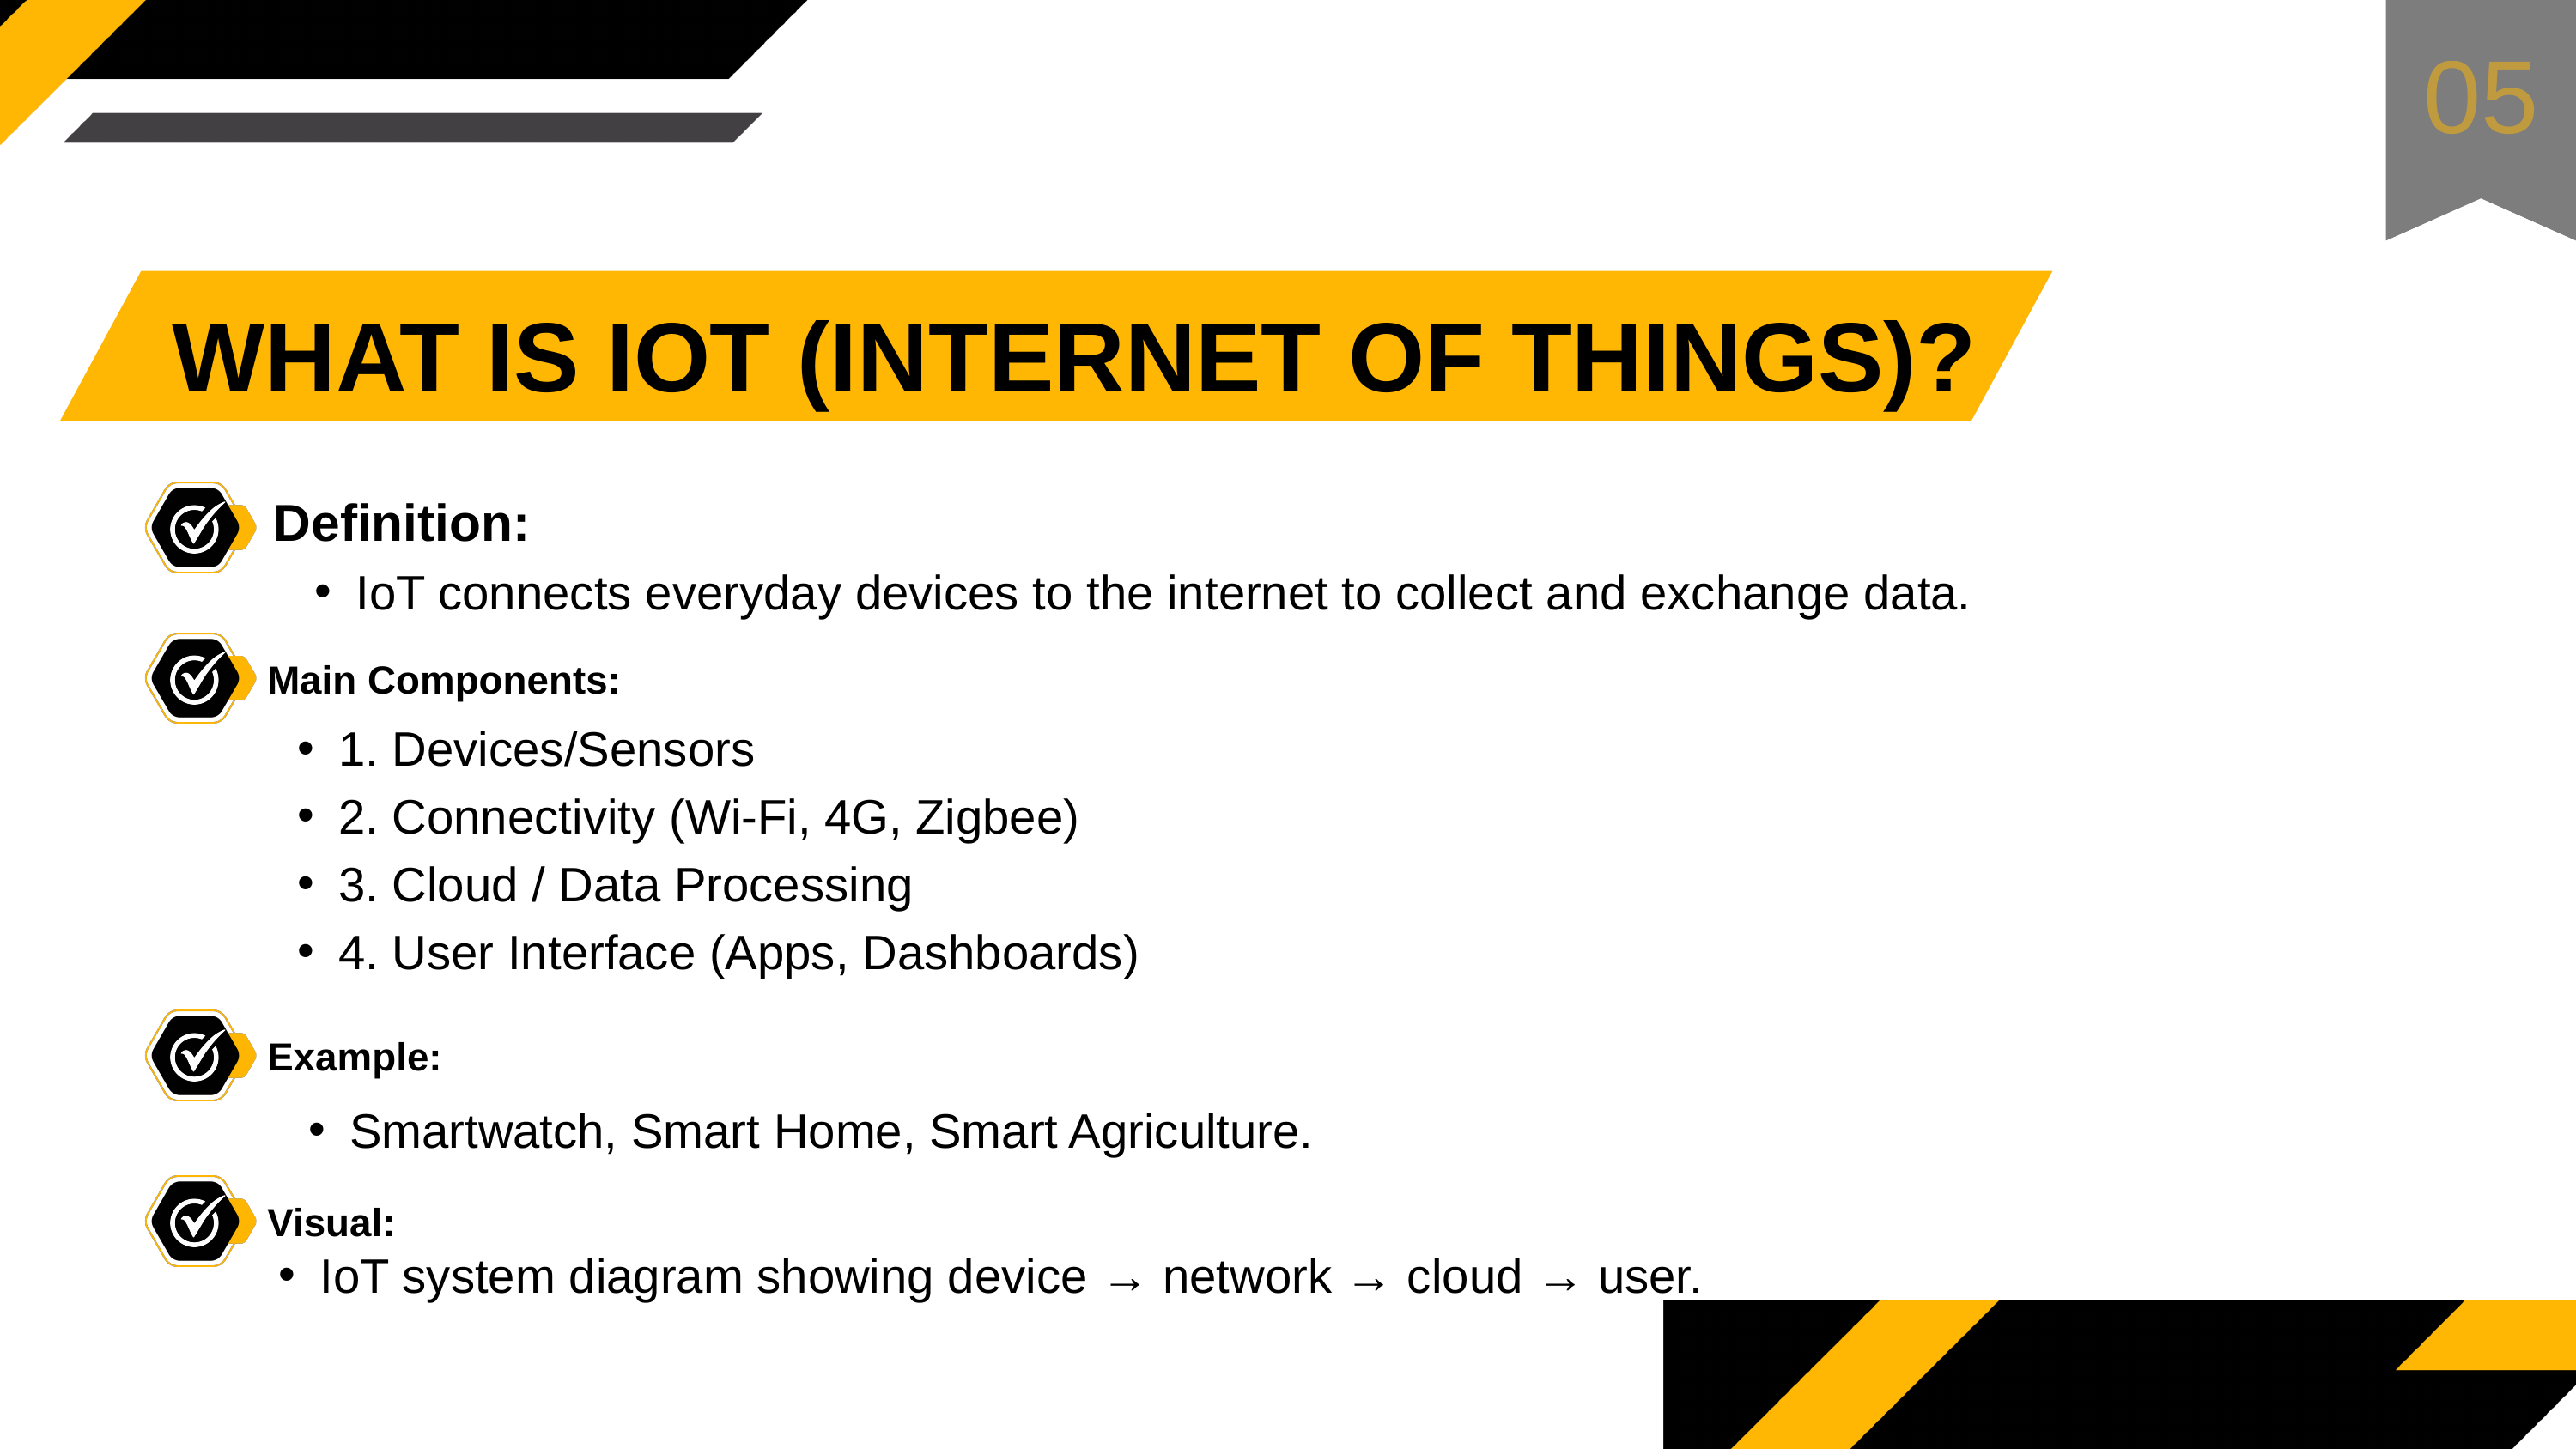

05

 WHAT IS IOT (INTERNET OF THINGS)?
Definition:
IoT connects everyday devices to the internet to collect and exchange data.

Main Components:

1. Devices/Sensors
2. Connectivity (Wi-Fi, 4G, Zigbee)
3. Cloud / Data Processing
4. User Interface (Apps, Dashboards)

Example:

Smartwatch, Smart Home, Smart Agriculture.

Visual:

IoT system diagram showing device → network → cloud → user.